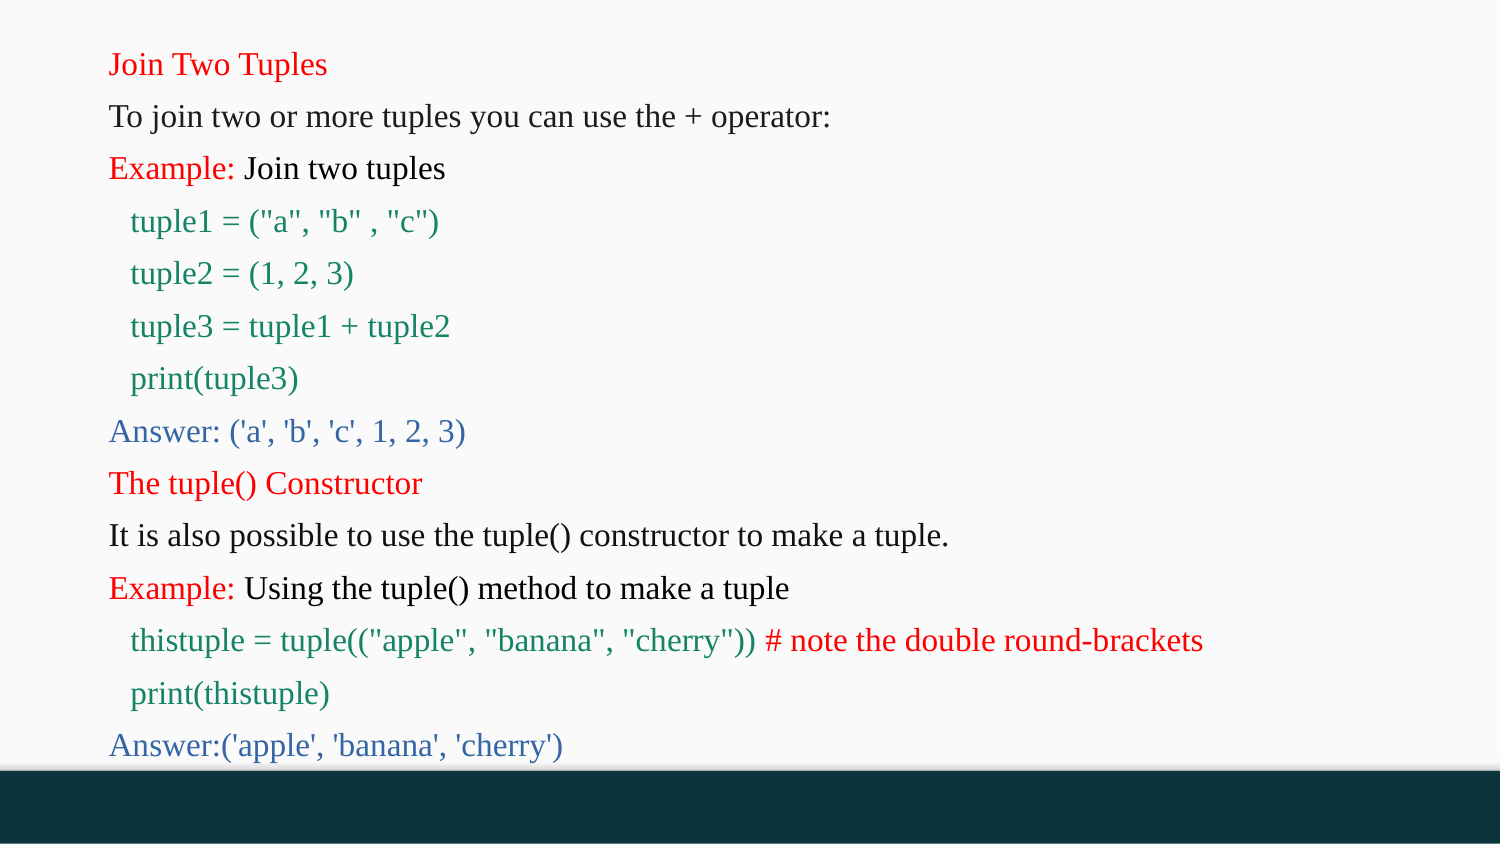

Join Two Tuples
To join two or more tuples you can use the + operator:
Example: Join two tuples
tuple1 = ("a", "b" , "c")
tuple2 = (1, 2, 3)
tuple3 = tuple1 + tuple2
print(tuple3)
Answer: ('a', 'b', 'c', 1, 2, 3)
The tuple() Constructor
It is also possible to use the tuple() constructor to make a tuple.
Example: Using the tuple() method to make a tuple
thistuple = tuple(("apple", "banana", "cherry")) # note the double round-brackets
print(thistuple)
Answer:('apple', 'banana', 'cherry')